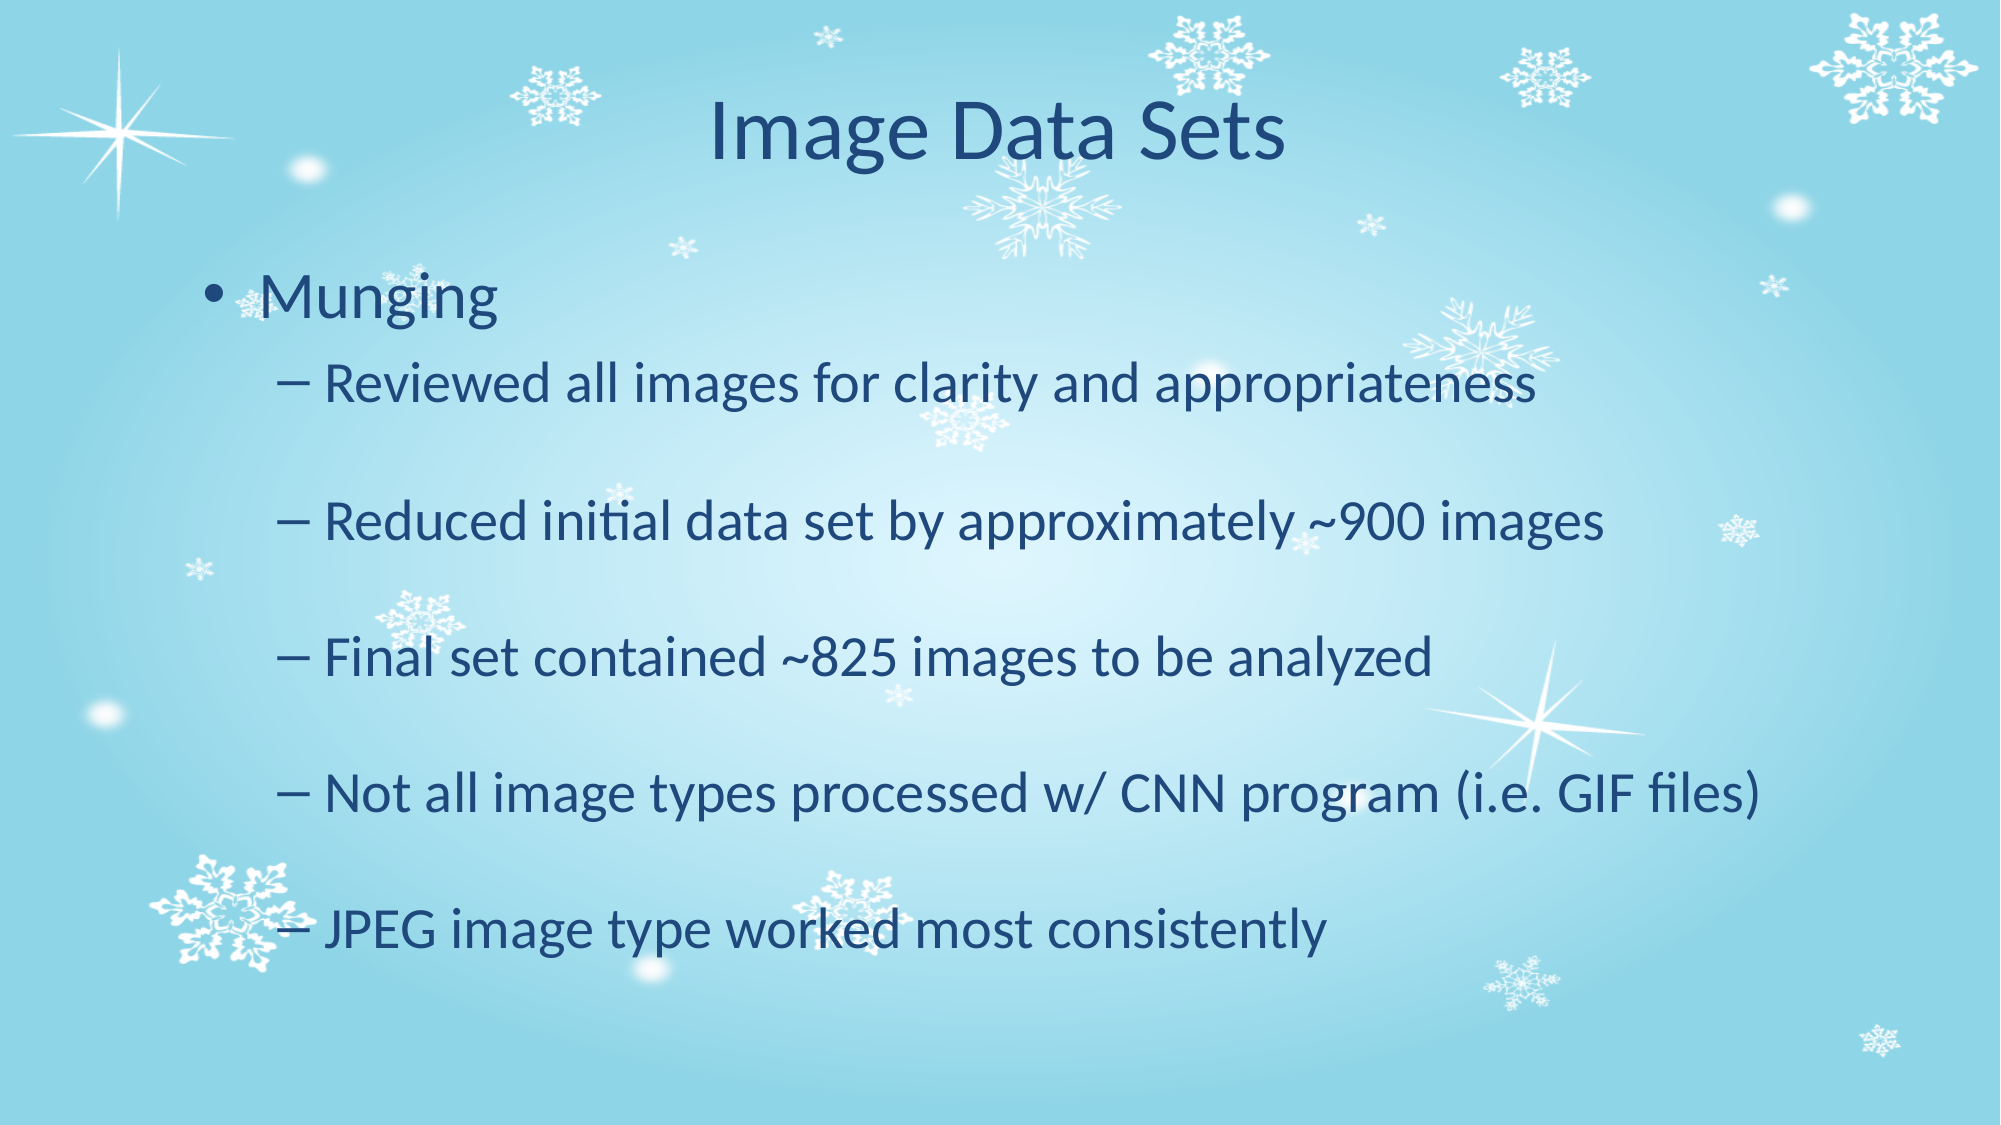

# Image Data Sets
Munging
Reviewed all images for clarity and appropriateness

Reduced initial data set by approximately ~900 images

Final set contained ~825 images to be analyzed

Not all image types processed w/ CNN program (i.e. GIF files)

JPEG image type worked most consistently